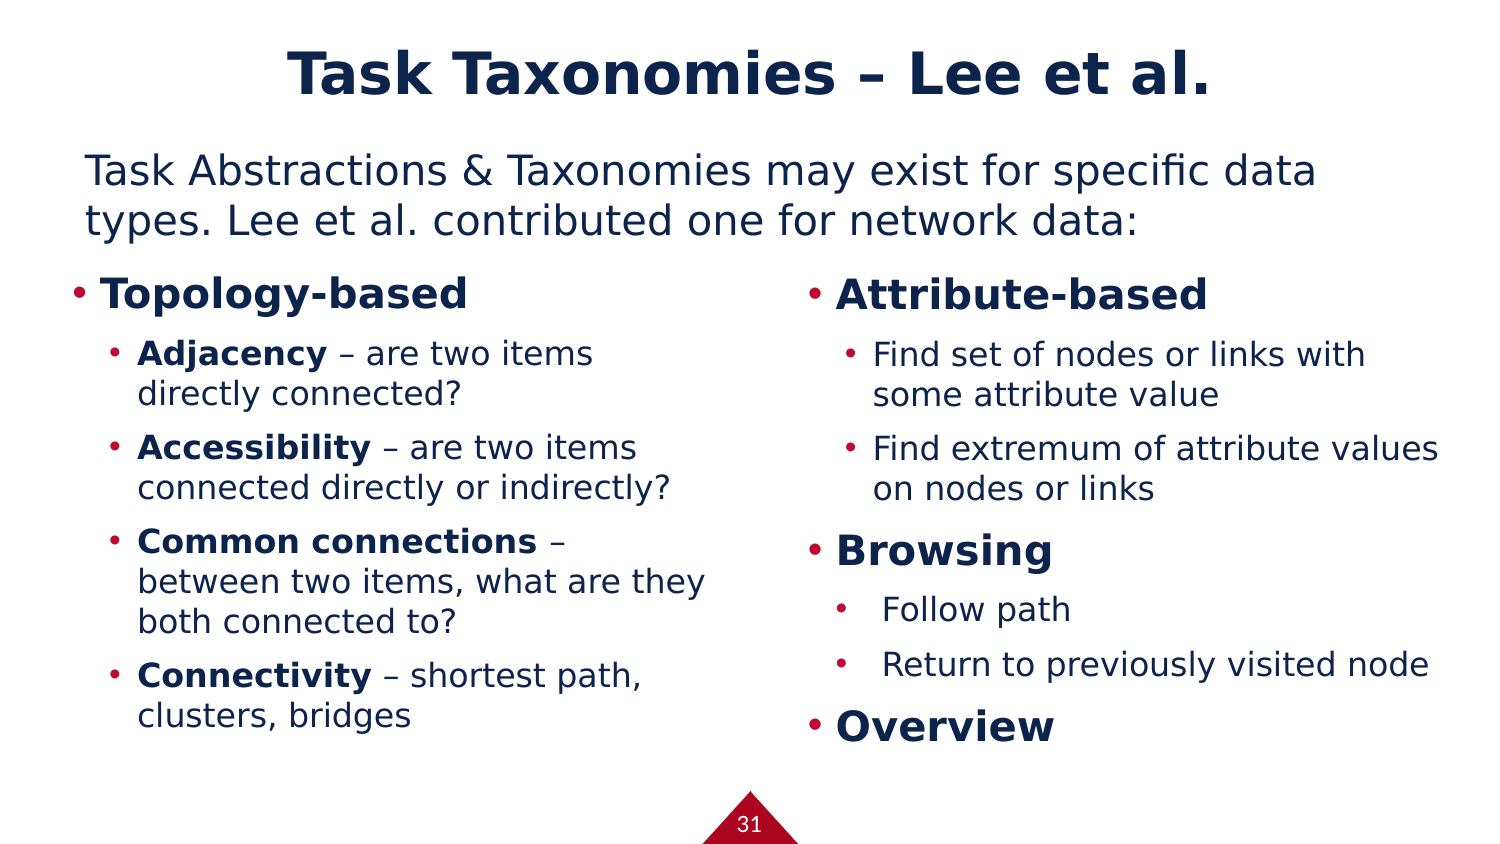

# Task Taxonomies – Lee et al.
Task Abstractions & Taxonomies may exist for specific data types. Lee et al. contributed one for network data:
Topology-based
Adjacency – are two items directly connected?
Accessibility – are two items connected directly or indirectly?
Common connections – between two items, what are they both connected to?
Connectivity – shortest path, clusters, bridges
Attribute-based
Find set of nodes or links with some attribute value
Find extremum of attribute values on nodes or links
Browsing
Follow path
Return to previously visited node
Overview
31